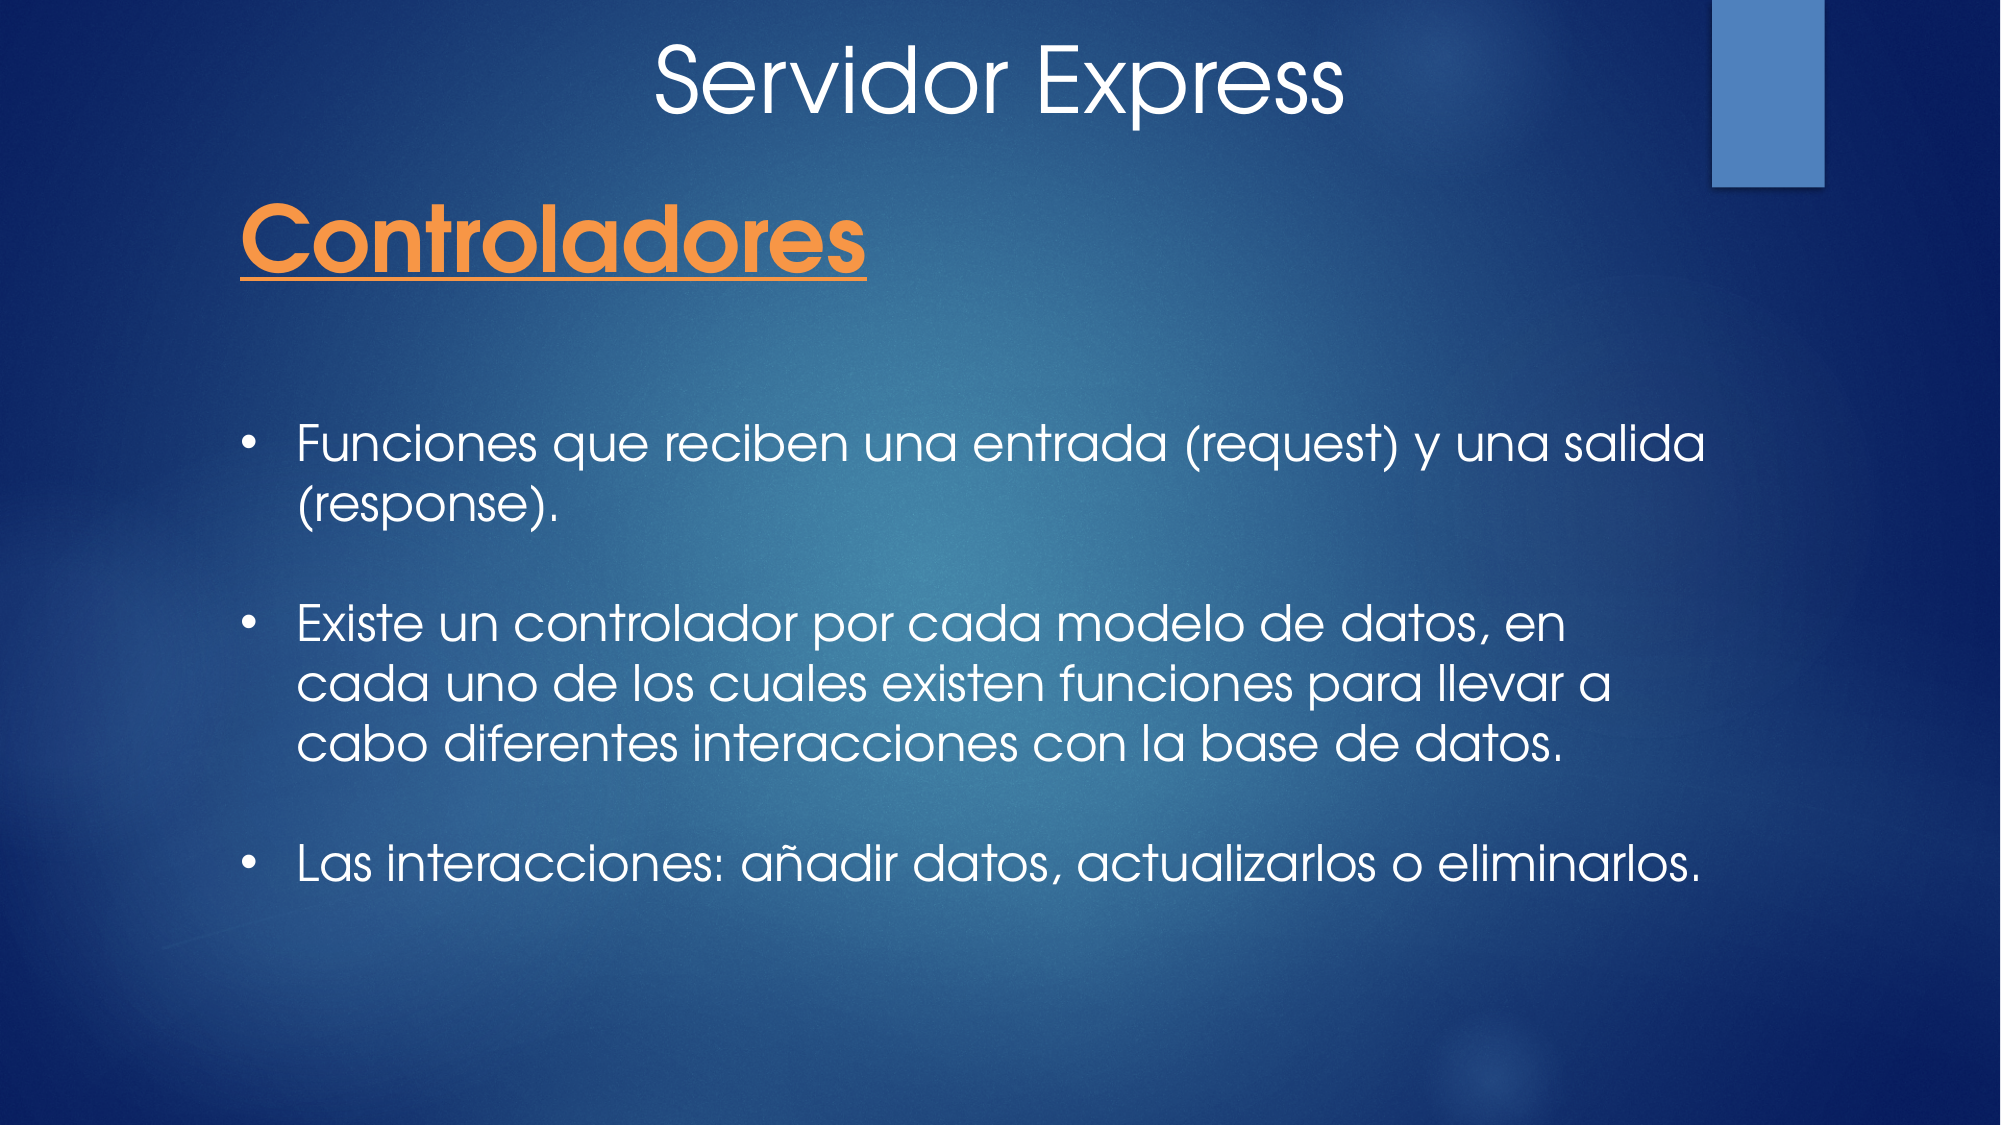

# Servidor Express
Controladores

Funciones que reciben una entrada (request) y una salida (response).

Existe un controlador por cada modelo de datos, en cada uno de los cuales existen funciones para llevar a cabo diferentes interacciones con la base de datos.

Las interacciones: añadir datos, actualizarlos o eliminarlos.